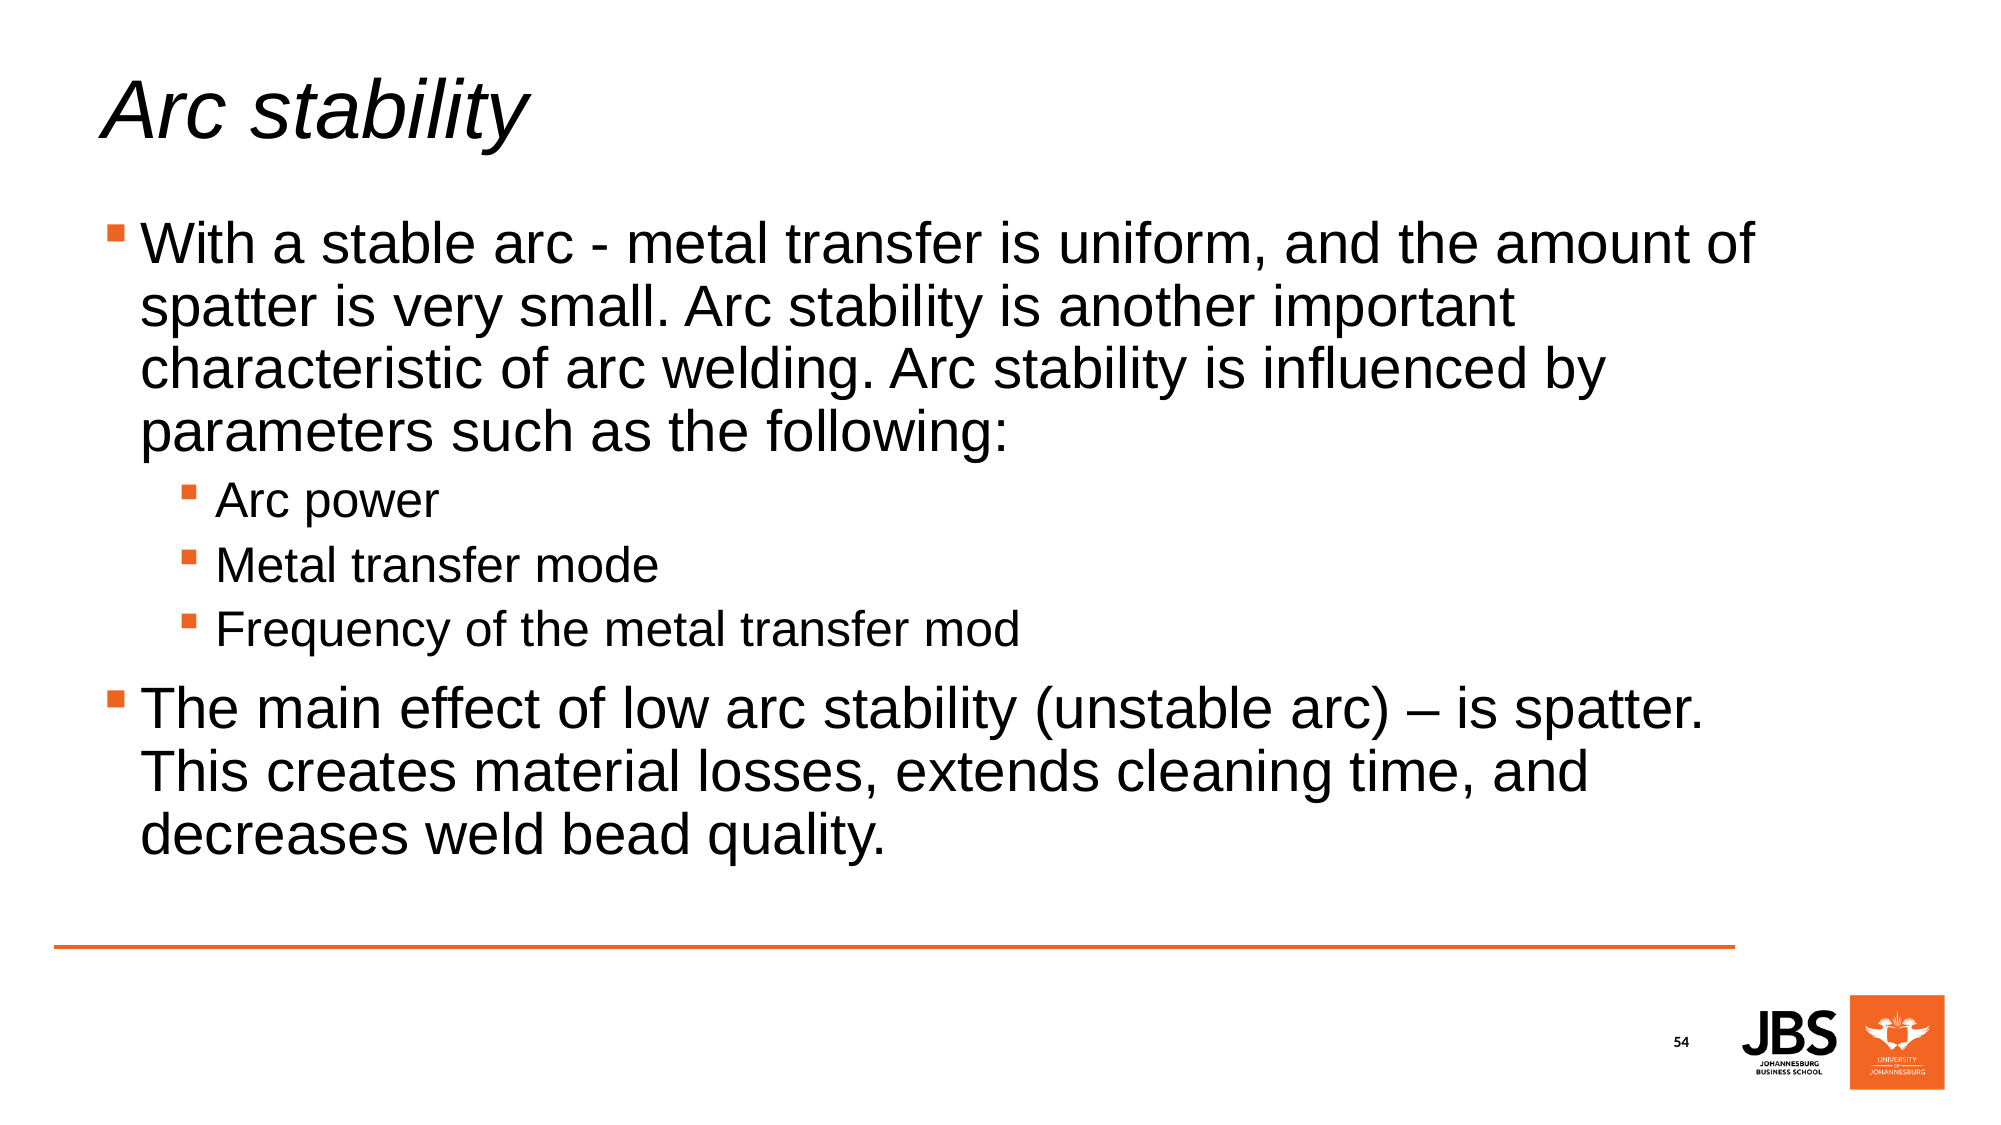

# Arc stability
With a stable arc - metal transfer is uniform, and the amount of spatter is very small. Arc stability is another important characteristic of arc welding. Arc stability is influenced by parameters such as the following:
Arc power
Metal transfer mode
Frequency of the metal transfer mod
The main effect of low arc stability (unstable arc) – is spatter. This creates material losses, extends cleaning time, and decreases weld bead quality.